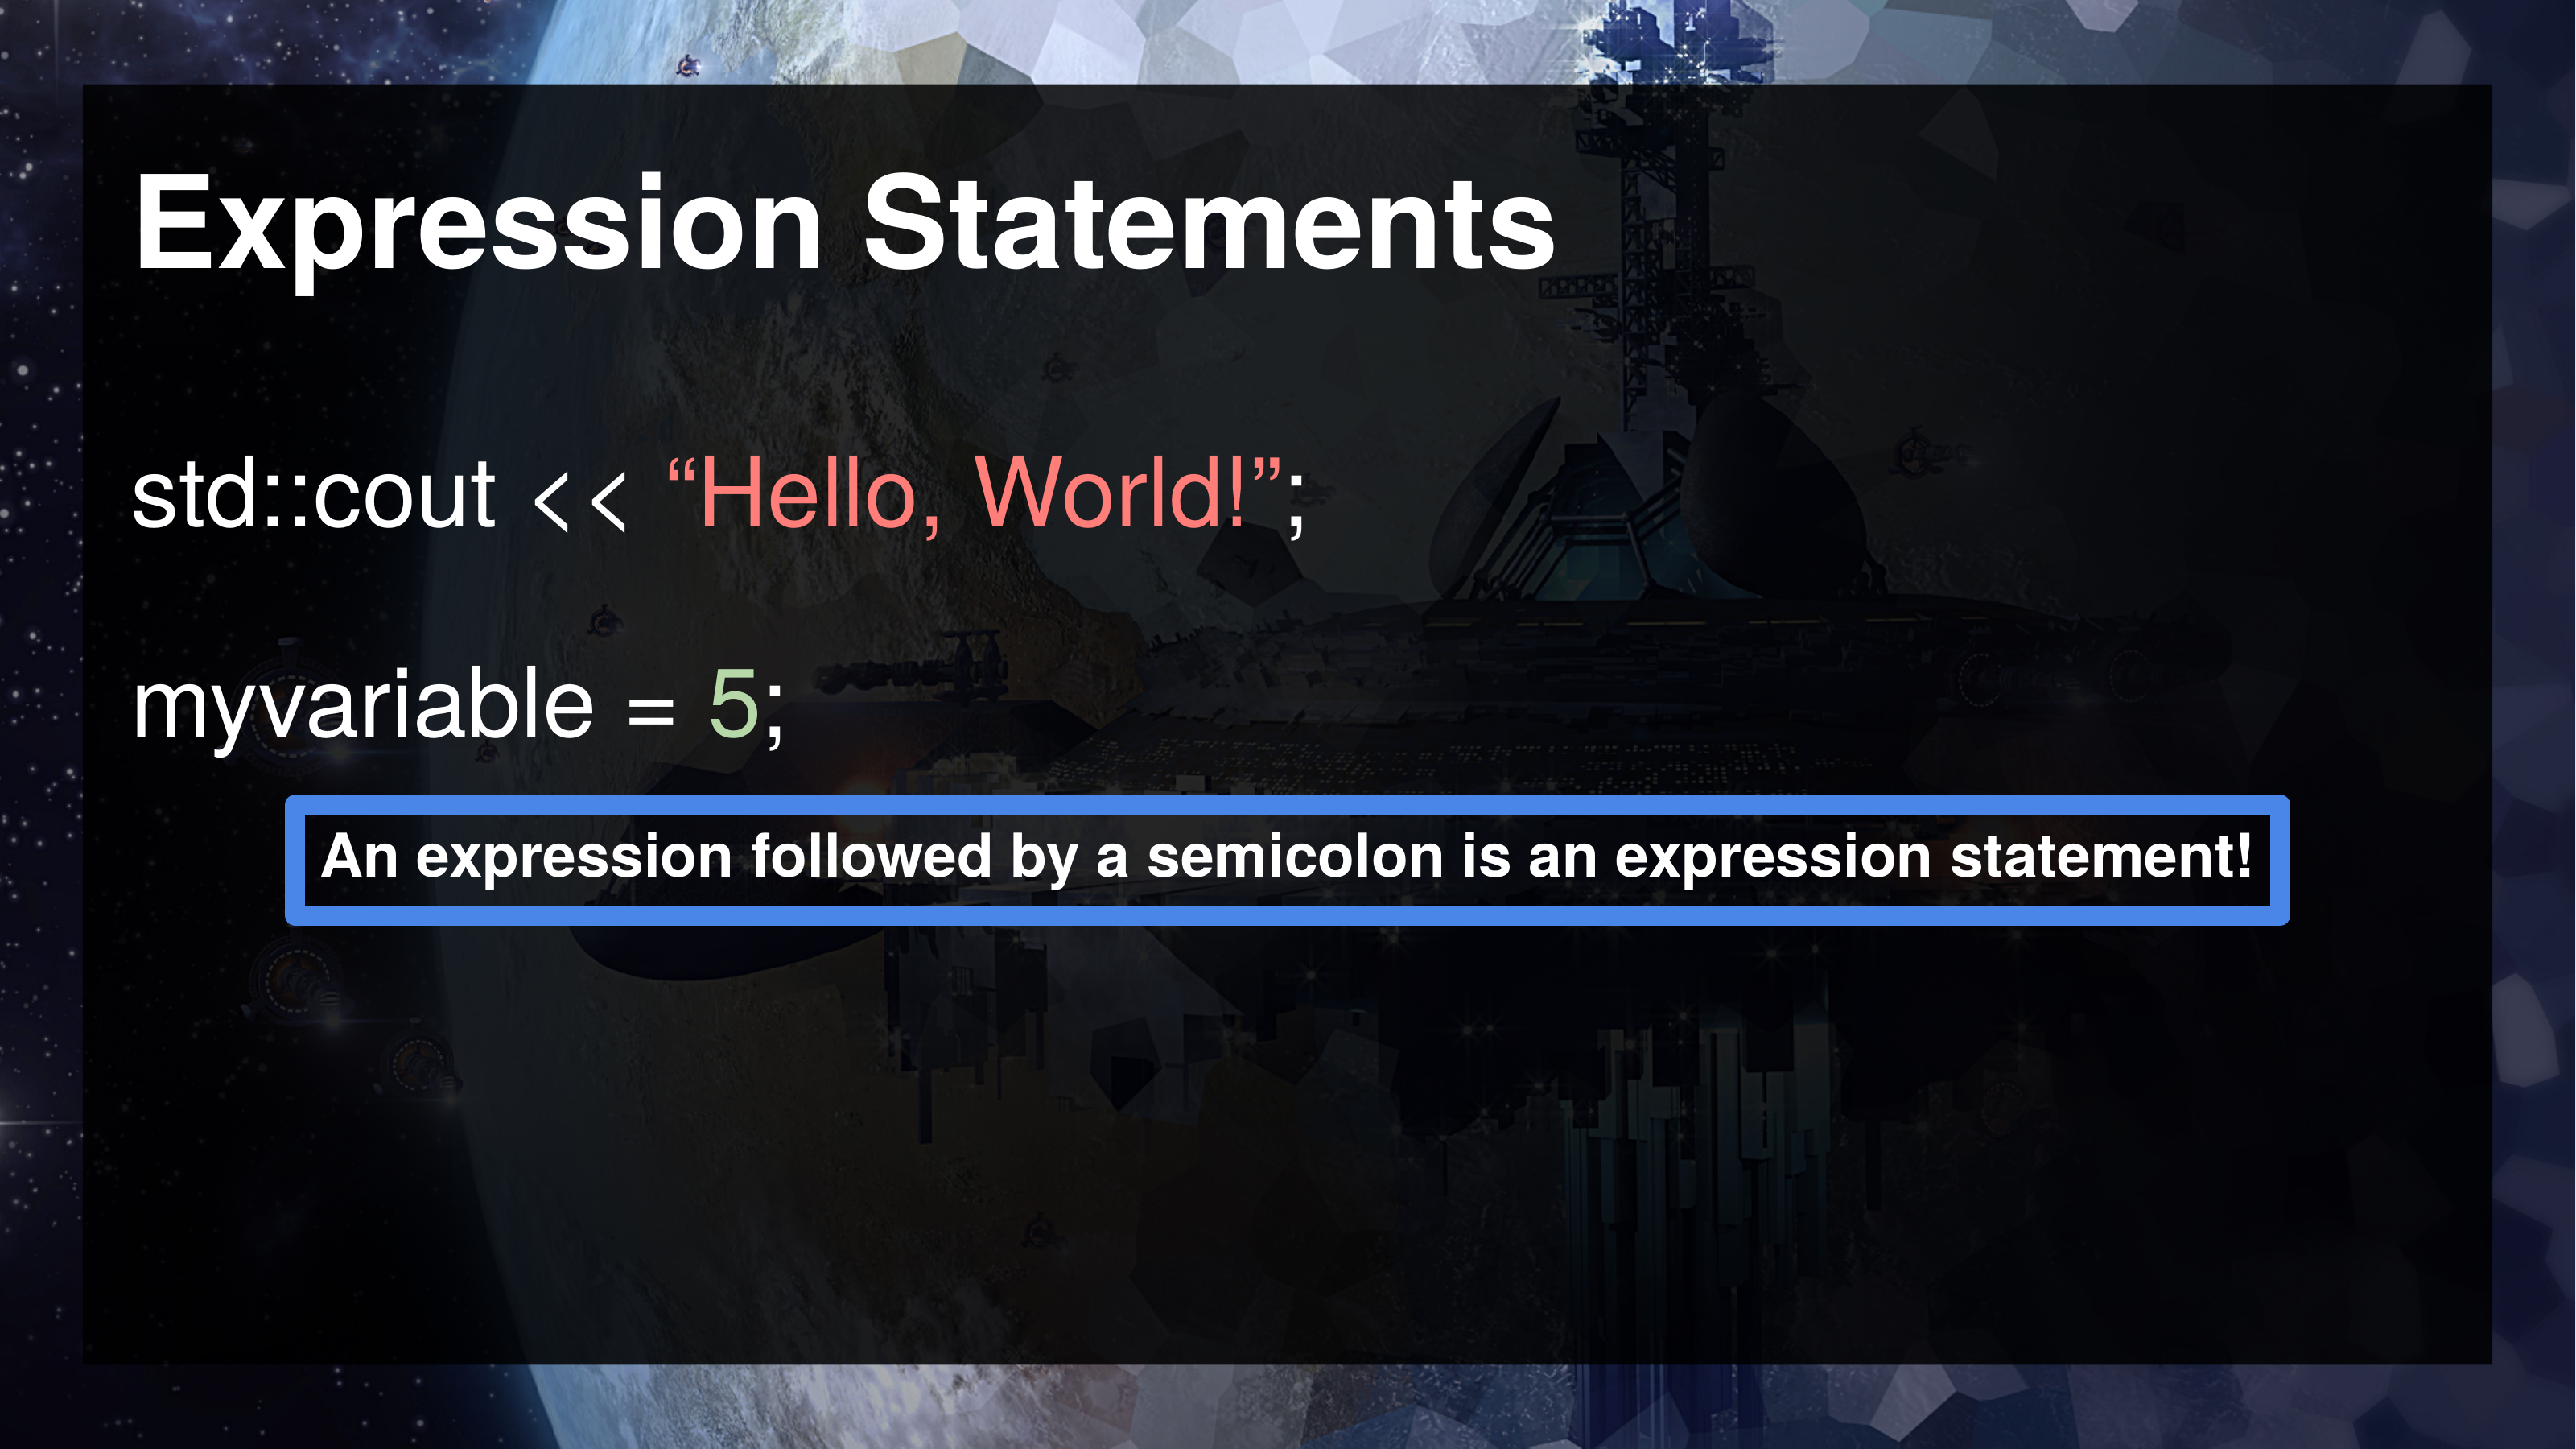

# Expression Statements
std::cout << “Hello, World!”;
myvariable = 5;
An expression followed by a semicolon is an expression statement!